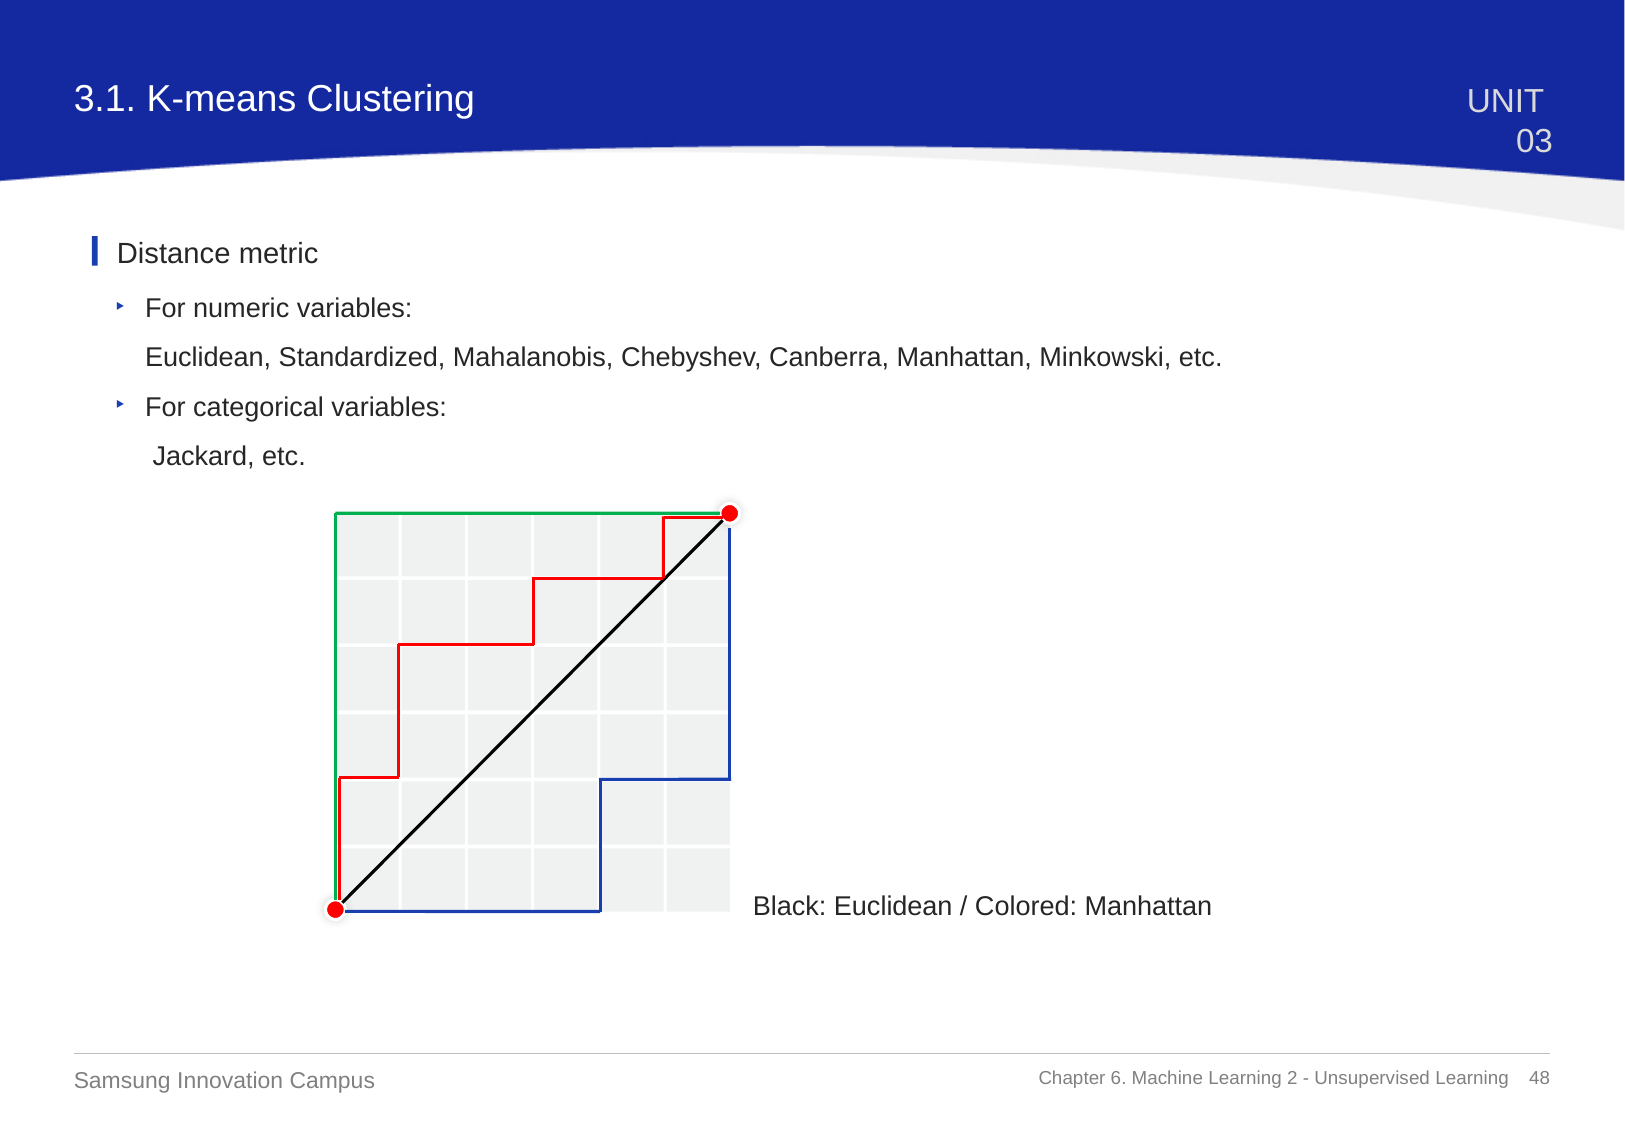

3.1. K-means Clustering
UNIT  03
Distance metric

For numeric variables:
    Euclidean, Standardized, Mahalanobis, Chebyshev, Canberra, Manhattan, Minkowski, etc.
For categorical variables:
     Jackard, etc.

Black: Euclidean / Colored: Manhattan